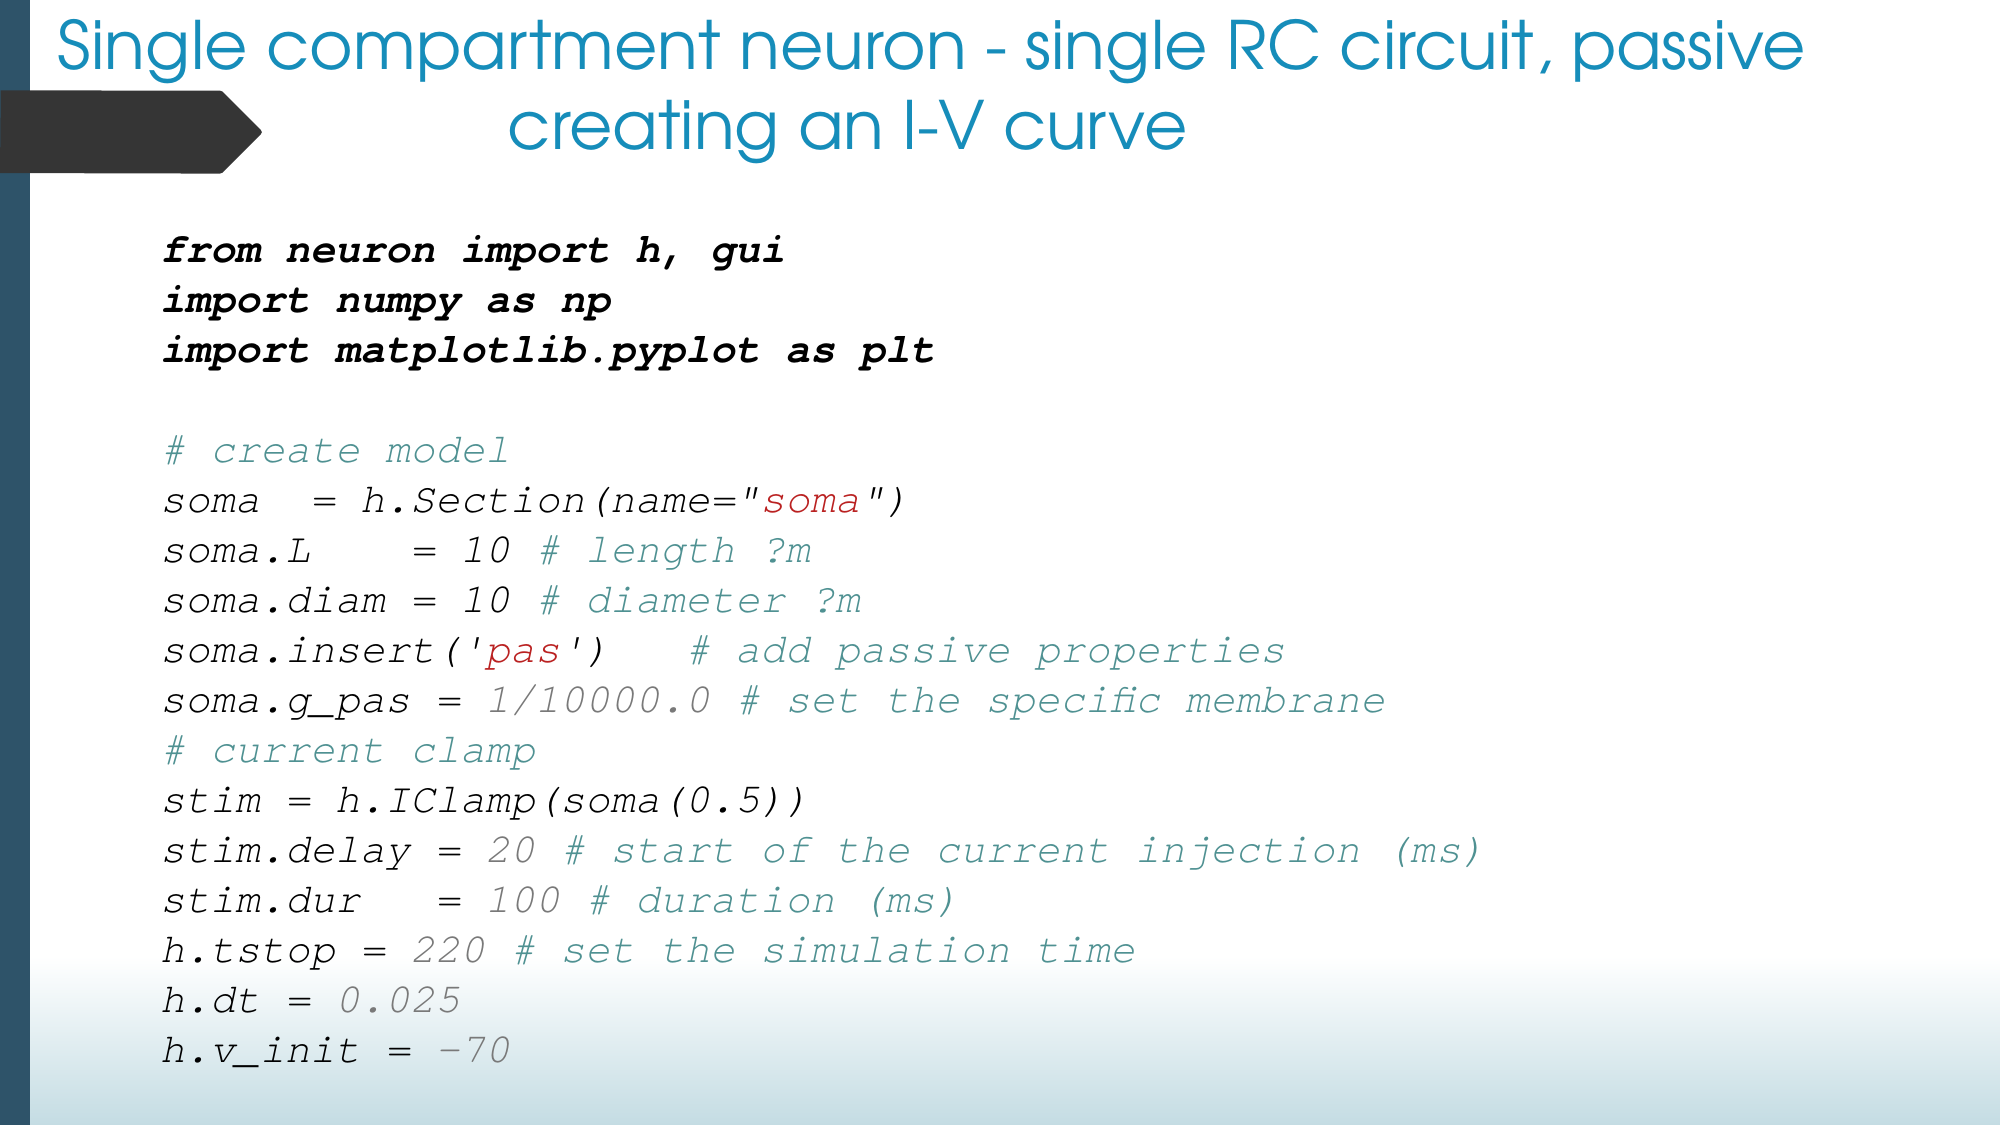

# Single compartment neuron - single RC circuit, passive
			creating an I-V curve
from neuron import h, gui
import numpy as np
import matplotlib.pyplot as plt

# create model
soma  = h.Section(name="soma")
soma.L    = 10 # length ?m
soma.diam = 10 # diameter ?m
soma.insert('pas')   # add passive properties
soma.g_pas = 1/10000.0 # set the specific membrane
# current clamp
stim = h.IClamp(soma(0.5))
stim.delay = 20 # start of the current injection (ms)
stim.dur   = 100 # duration (ms)
h.tstop = 220 # set the simulation time
h.dt = 0.025
h.v_init = -70